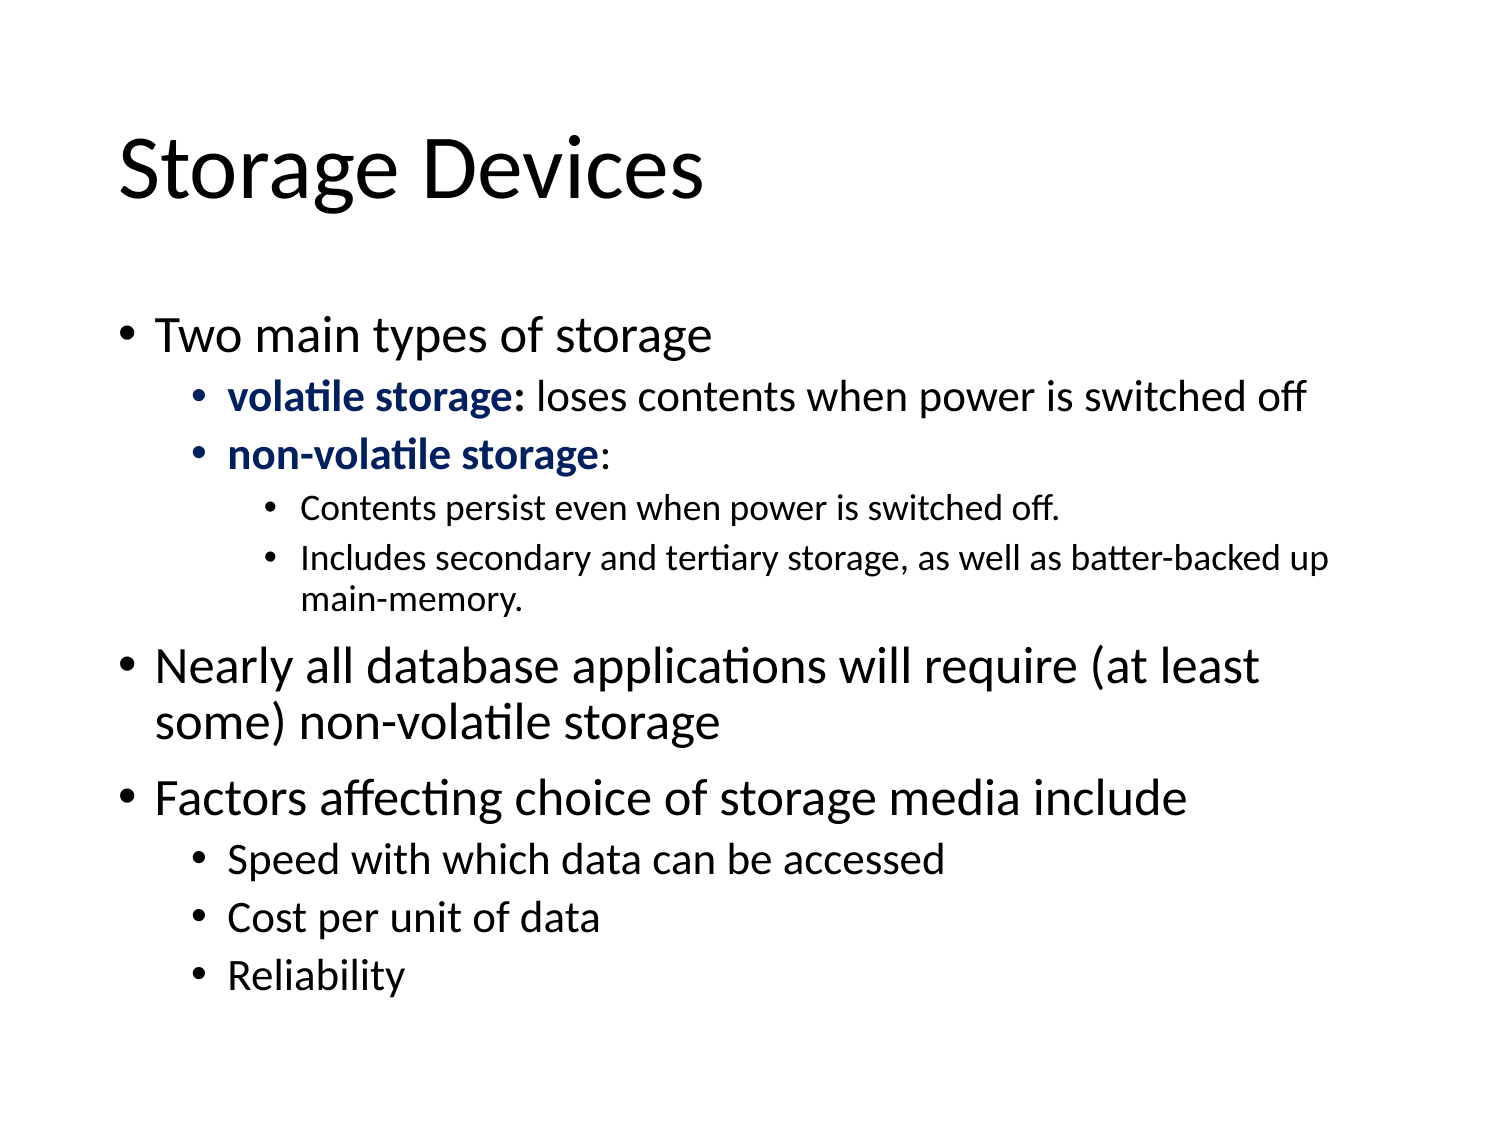

# Storage Devices
Two main types of storage
volatile storage: loses contents when power is switched off
non-volatile storage:
Contents persist even when power is switched off.
Includes secondary and tertiary storage, as well as batter-backed up main-memory.
Nearly all database applications will require (at least some) non-volatile storage
Factors affecting choice of storage media include
Speed with which data can be accessed
Cost per unit of data
Reliability